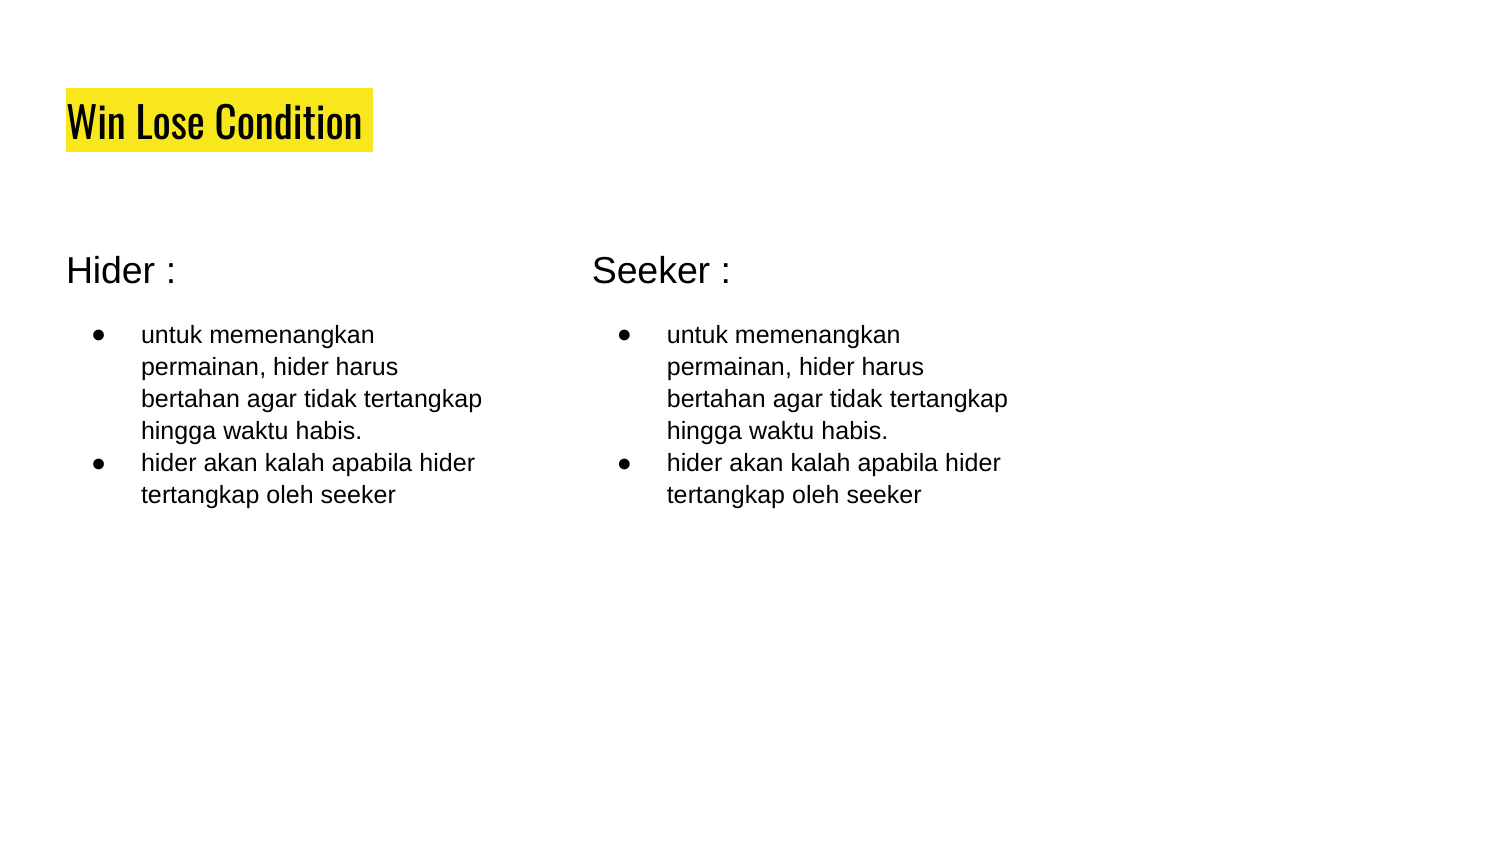

# Win Lose Condition
Hider :
untuk memenangkan permainan, hider harus bertahan agar tidak tertangkap hingga waktu habis.
hider akan kalah apabila hider tertangkap oleh seeker
Seeker :
untuk memenangkan permainan, hider harus bertahan agar tidak tertangkap hingga waktu habis.
hider akan kalah apabila hider tertangkap oleh seeker